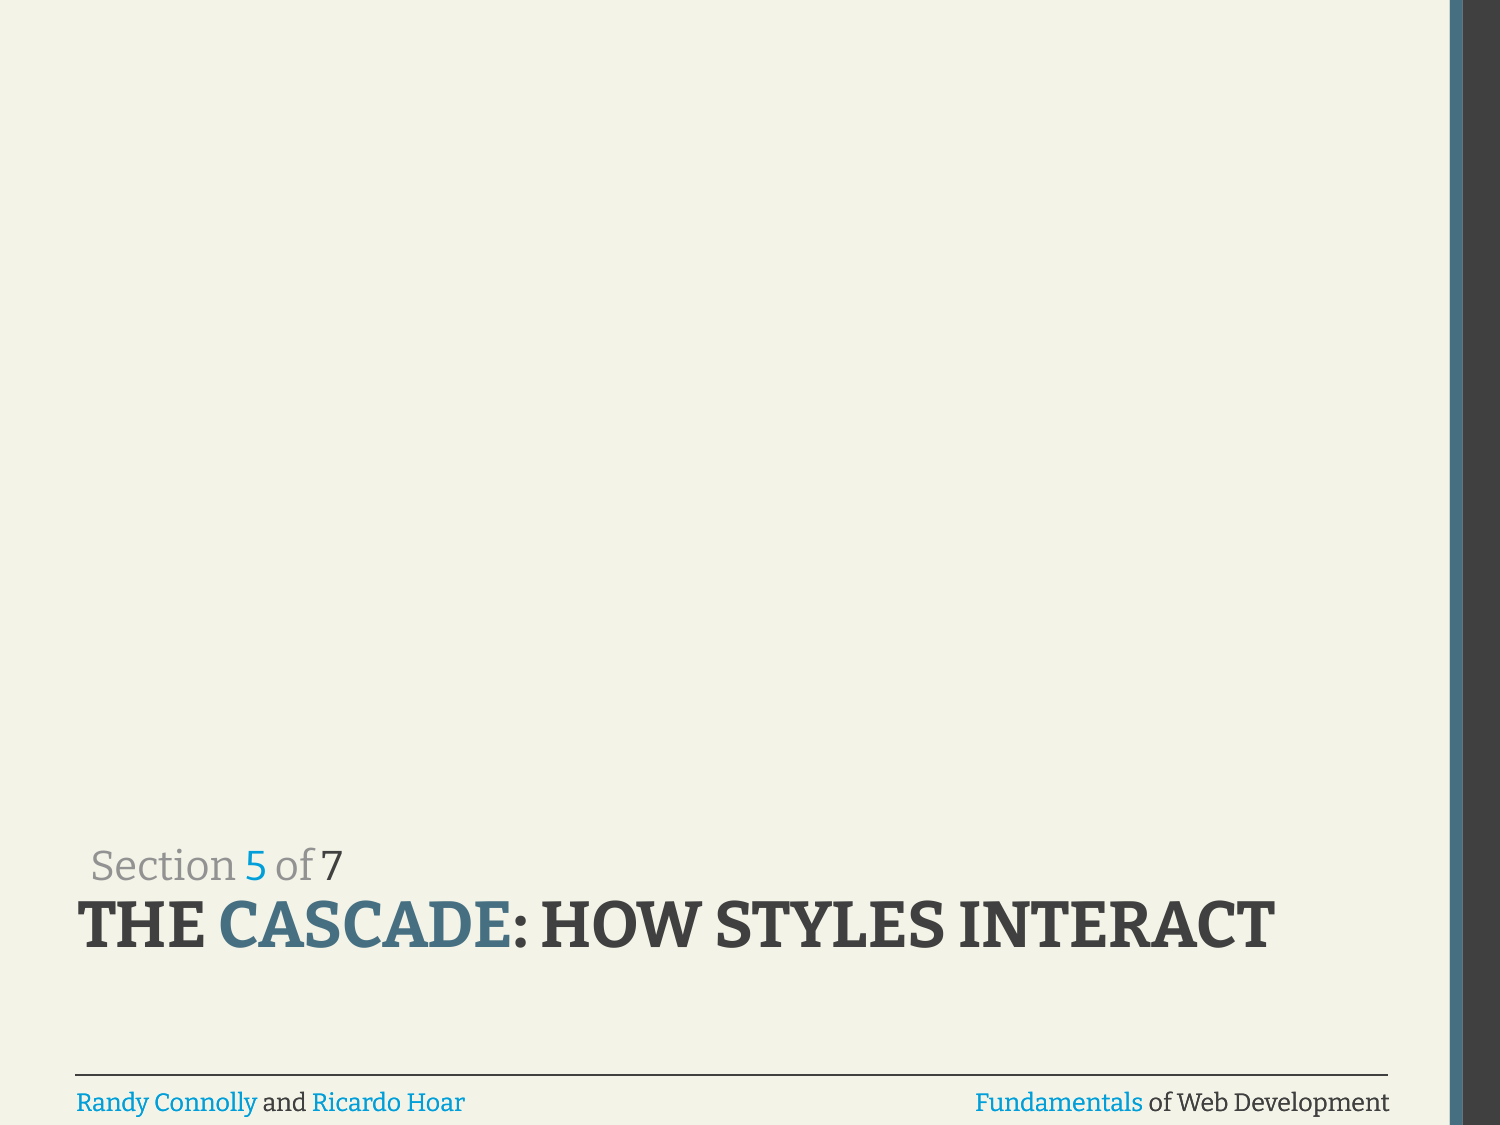

Section 5 of 7
# The cascade: how styles interact